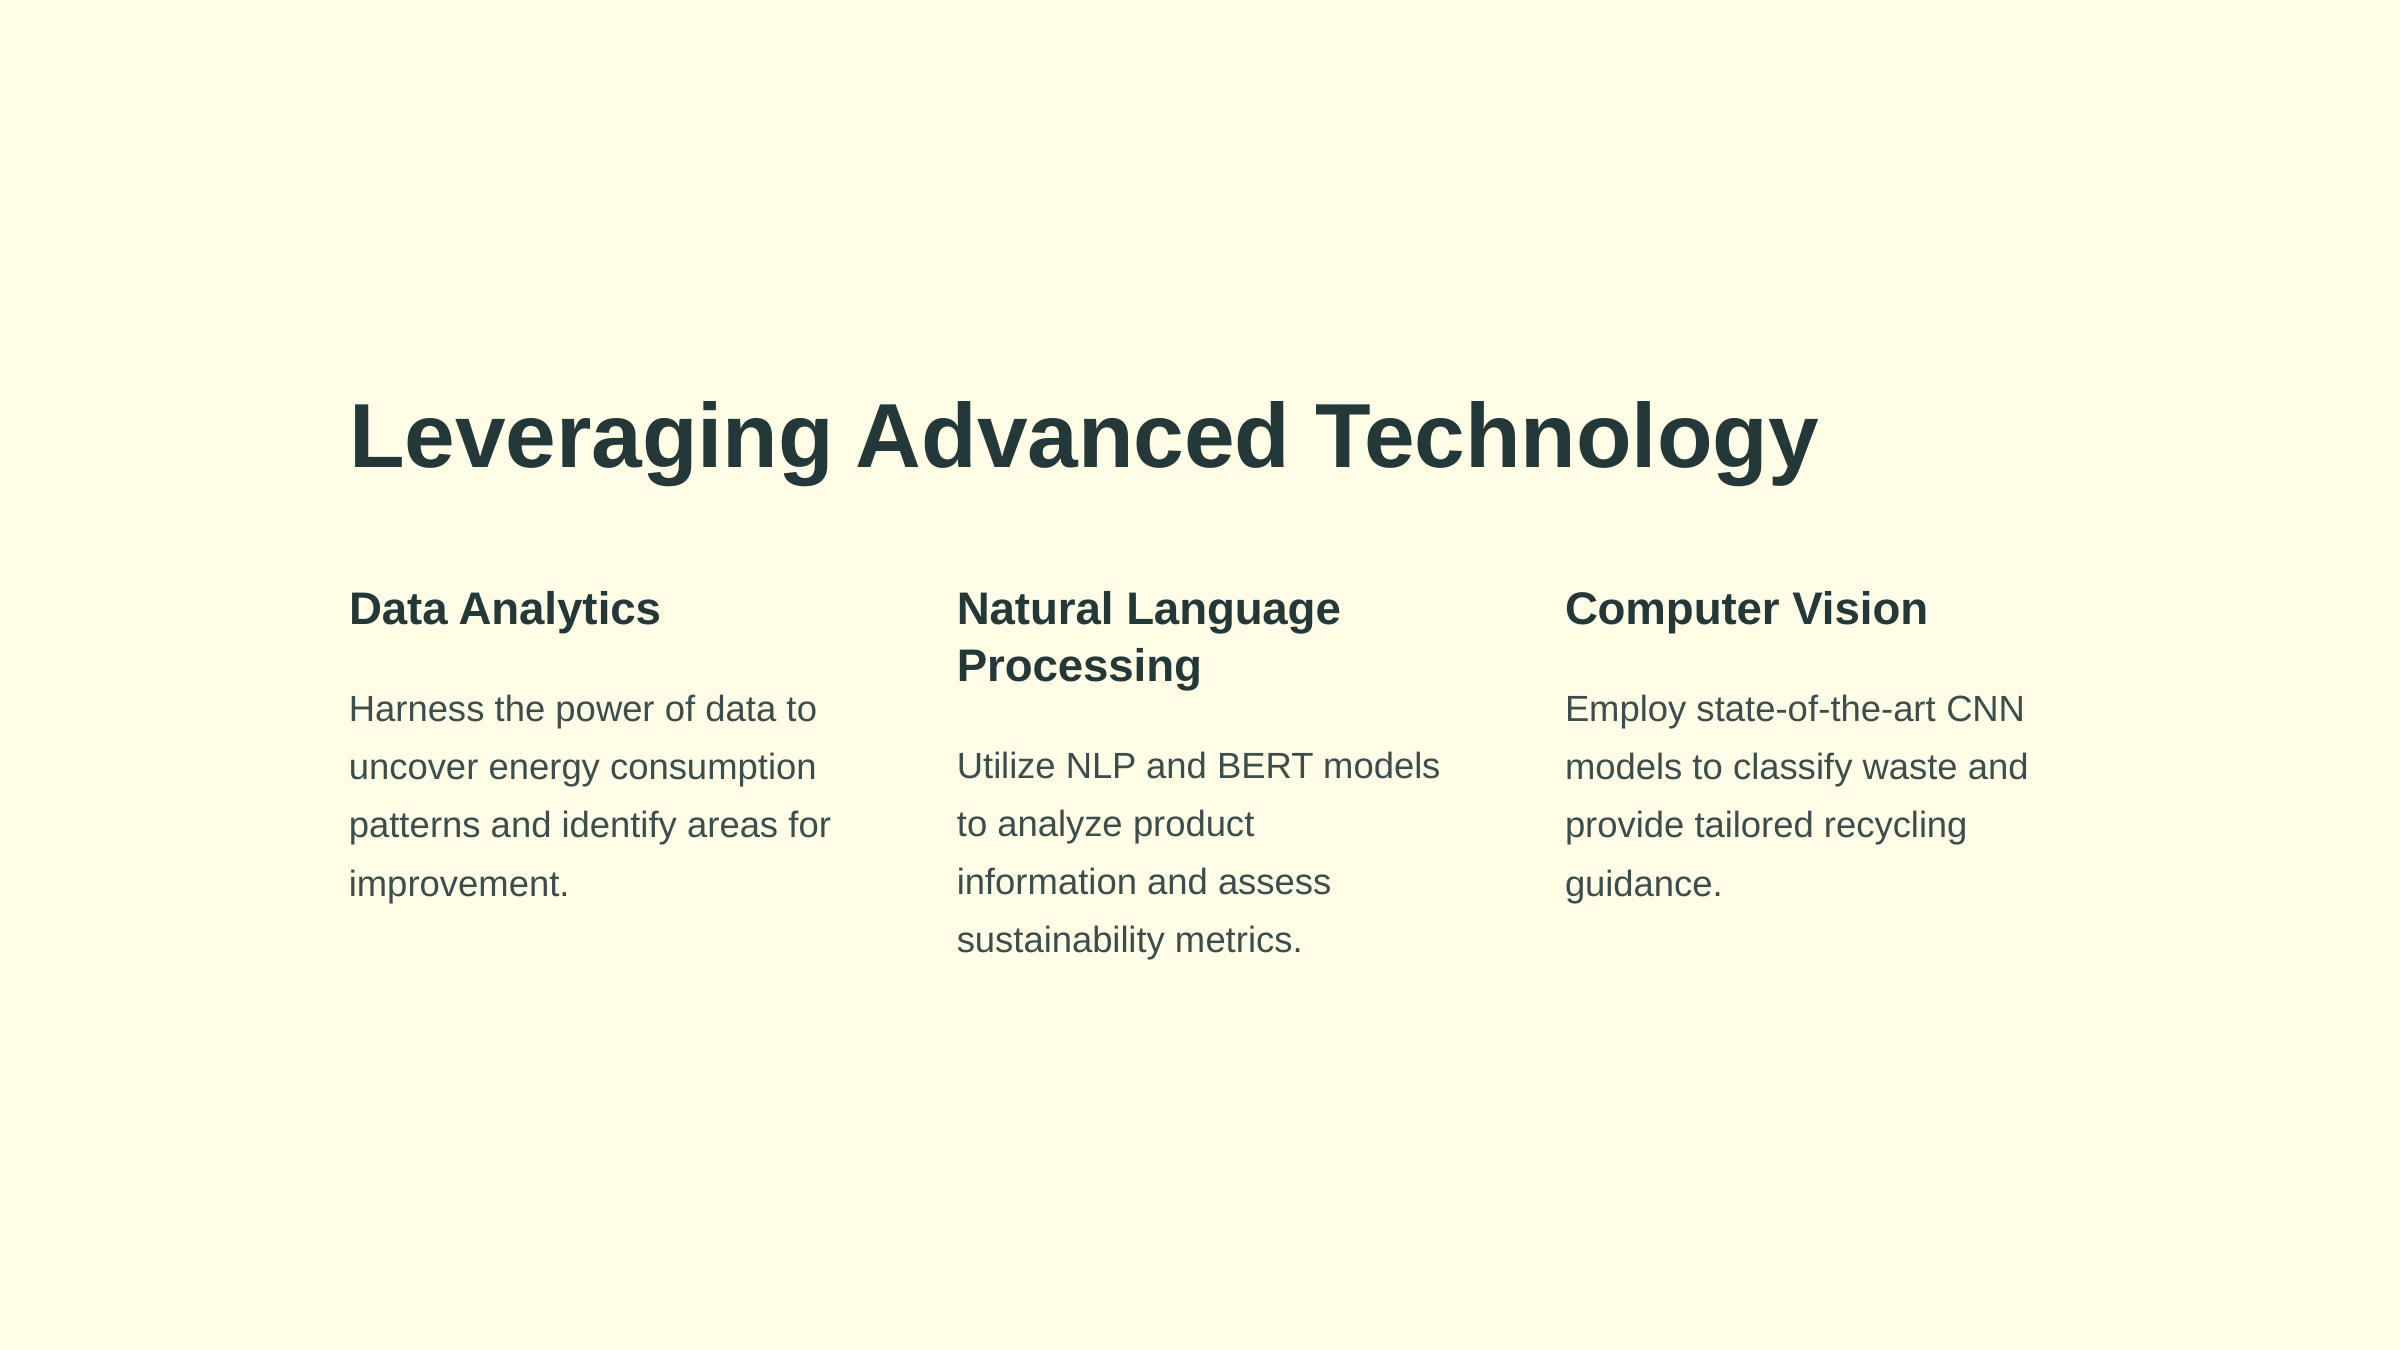

Leveraging Advanced Technology
Data Analytics
Natural Language Processing
Computer Vision
Harness the power of data to uncover energy consumption patterns and identify areas for improvement.
Employ state-of-the-art CNN models to classify waste and provide tailored recycling guidance.
Utilize NLP and BERT models to analyze product information and assess sustainability metrics.